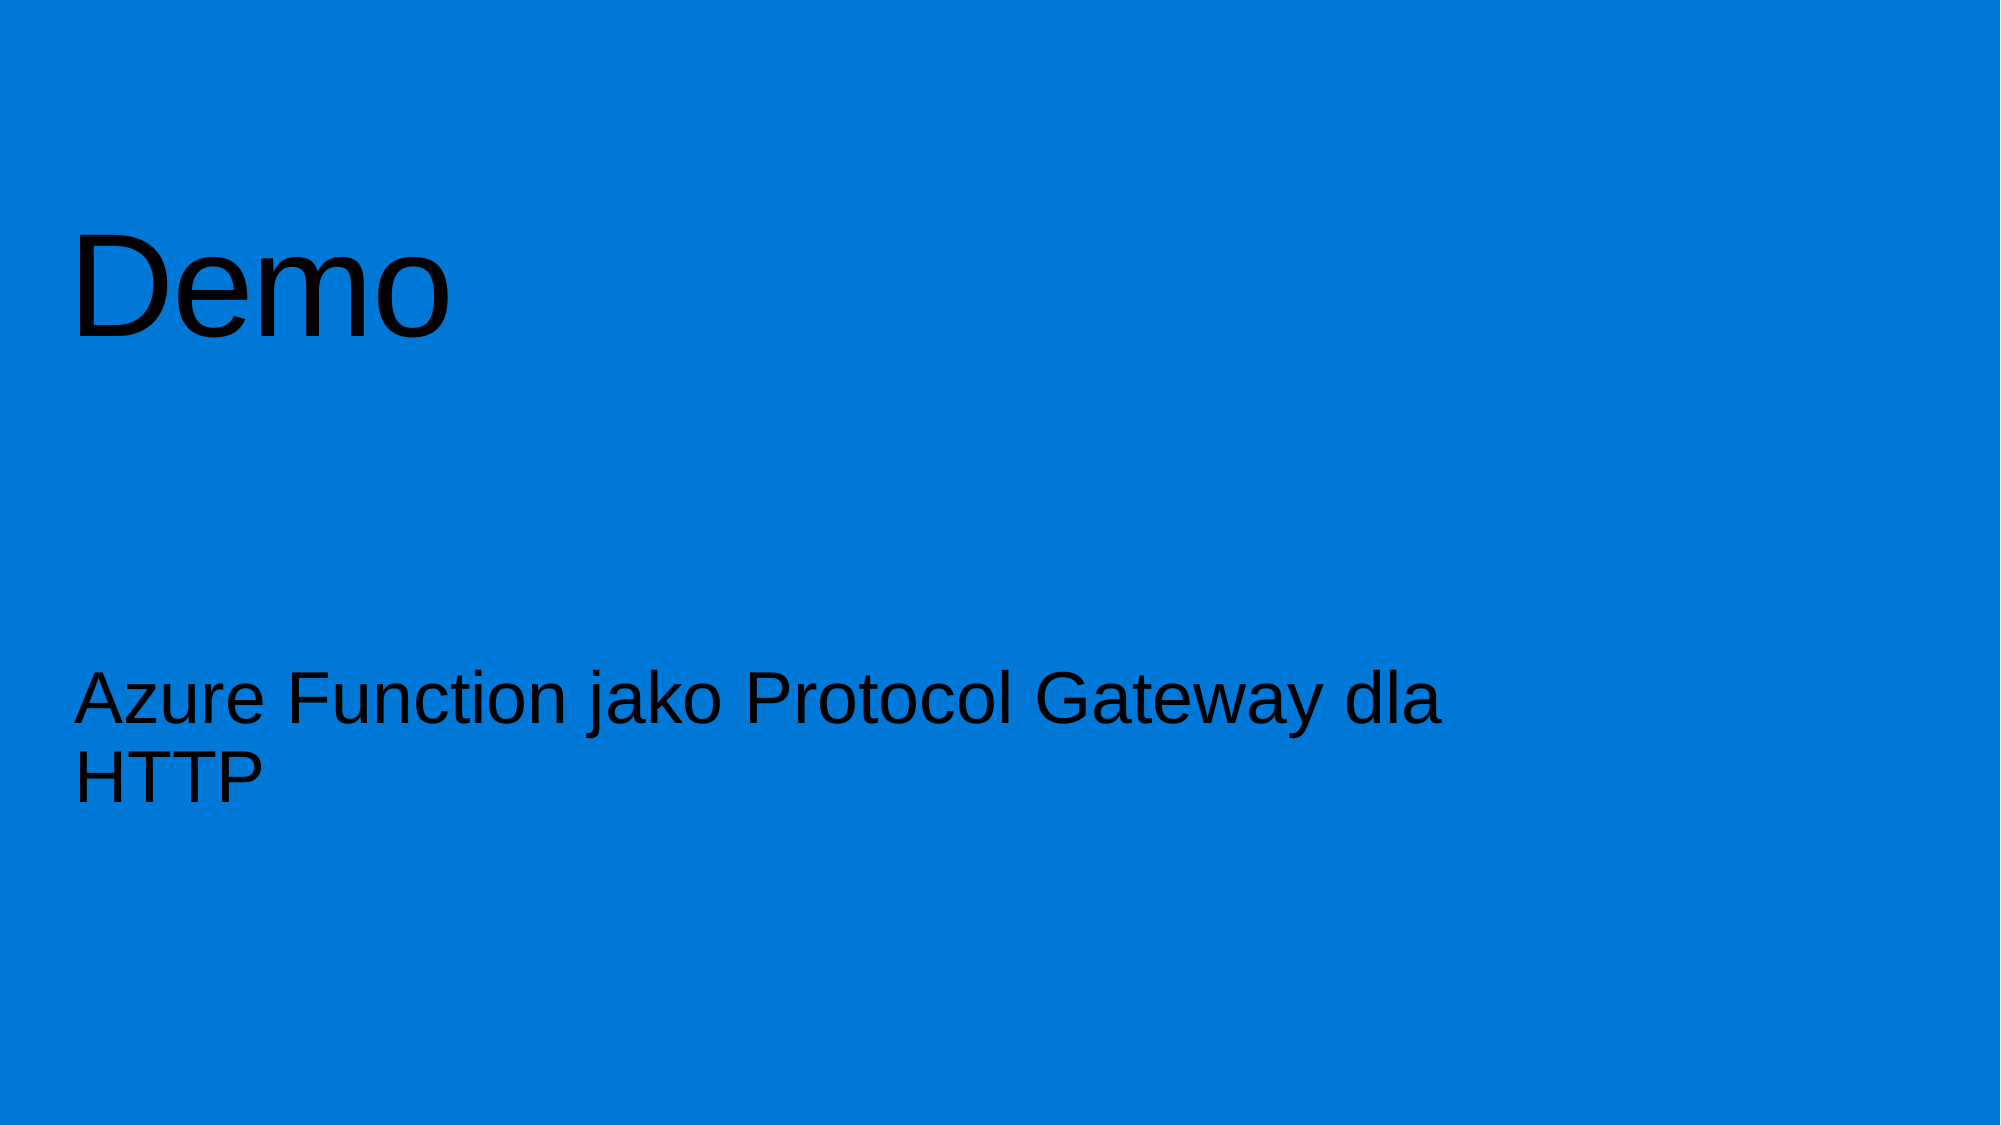

# Demo
Azure Function jako Protocol Gateway dla HTTP